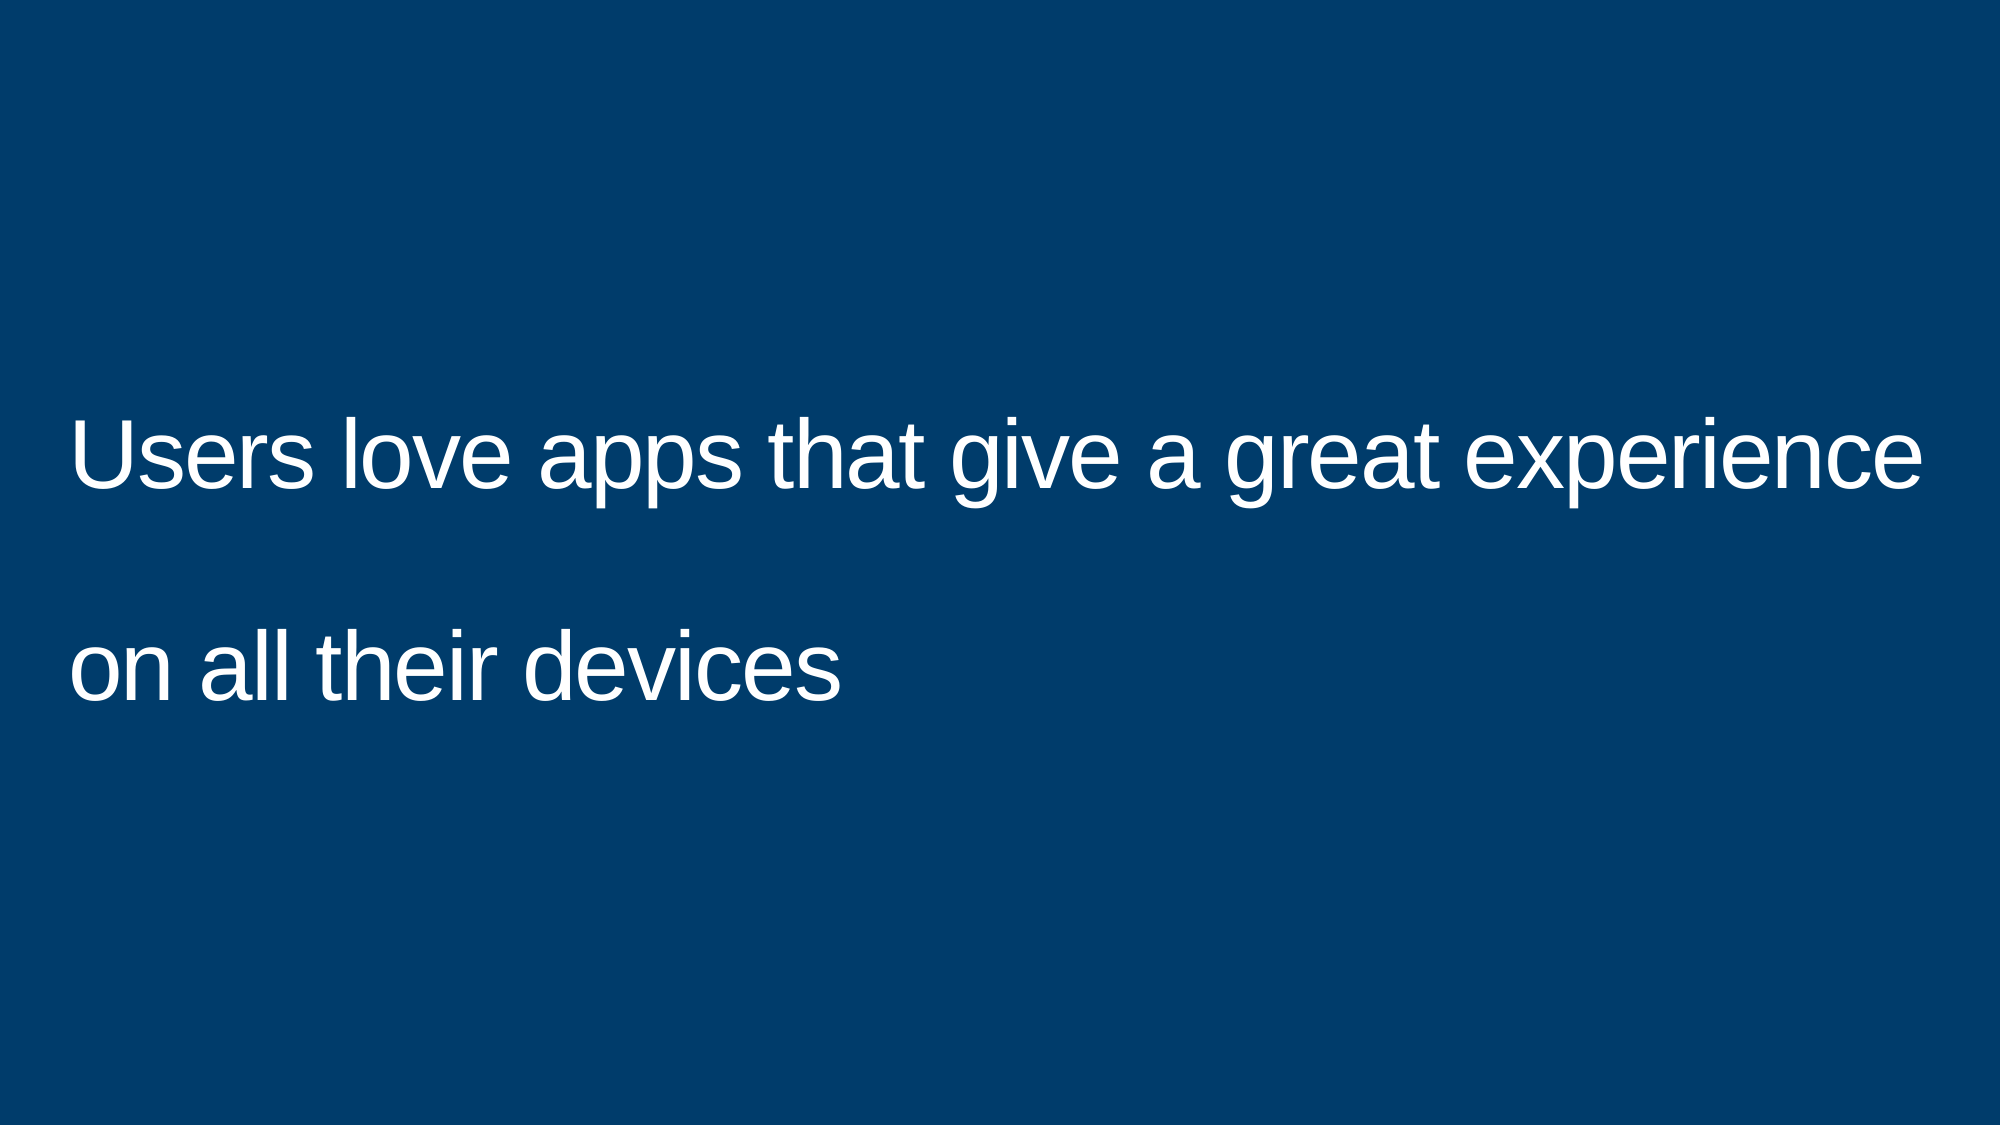

# Users love apps that give a great experience on all their devices